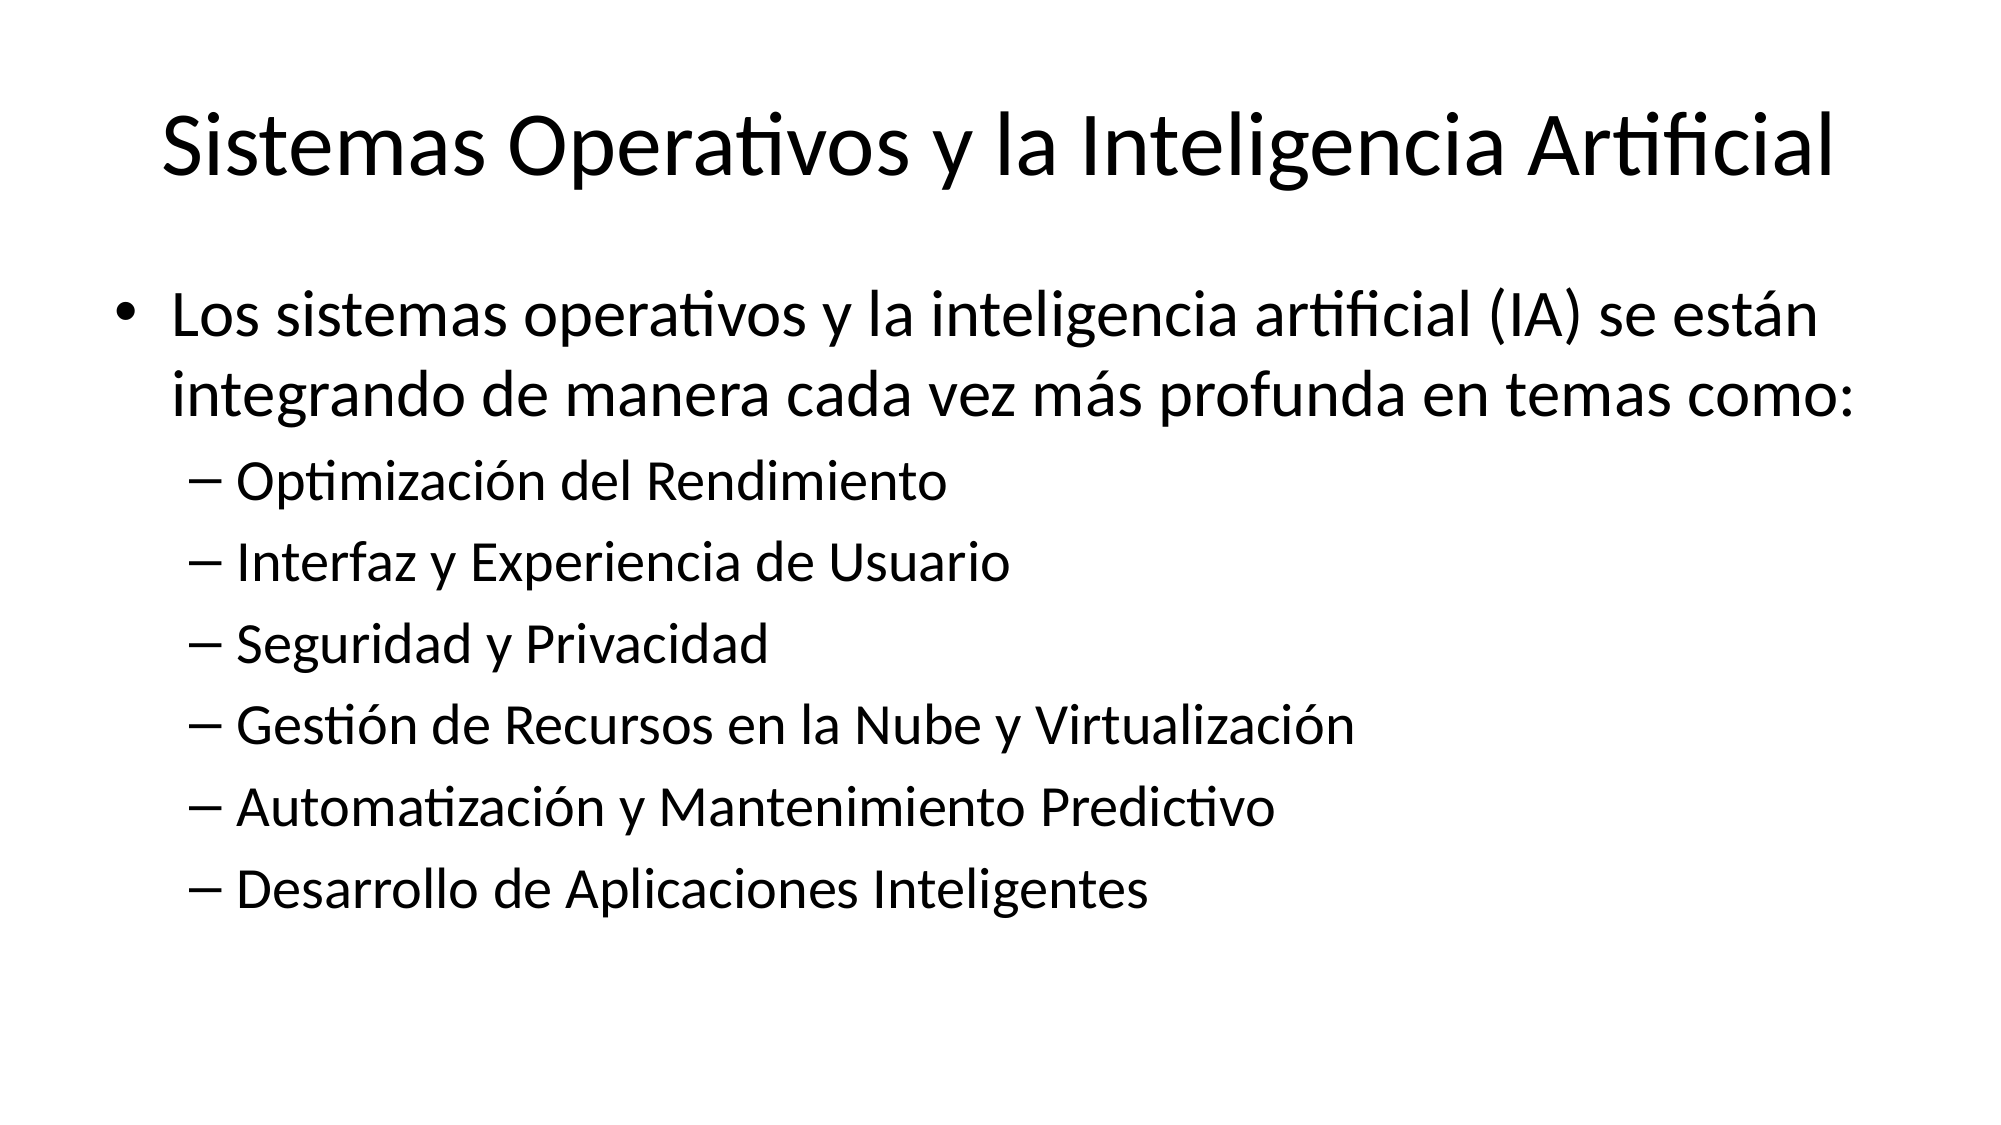

# Sistemas Operativos y la Inteligencia Artificial
Los sistemas operativos y la inteligencia artificial (IA) se están integrando de manera cada vez más profunda en temas como:
Optimización del Rendimiento
Interfaz y Experiencia de Usuario
Seguridad y Privacidad
Gestión de Recursos en la Nube y Virtualización
Automatización y Mantenimiento Predictivo
Desarrollo de Aplicaciones Inteligentes